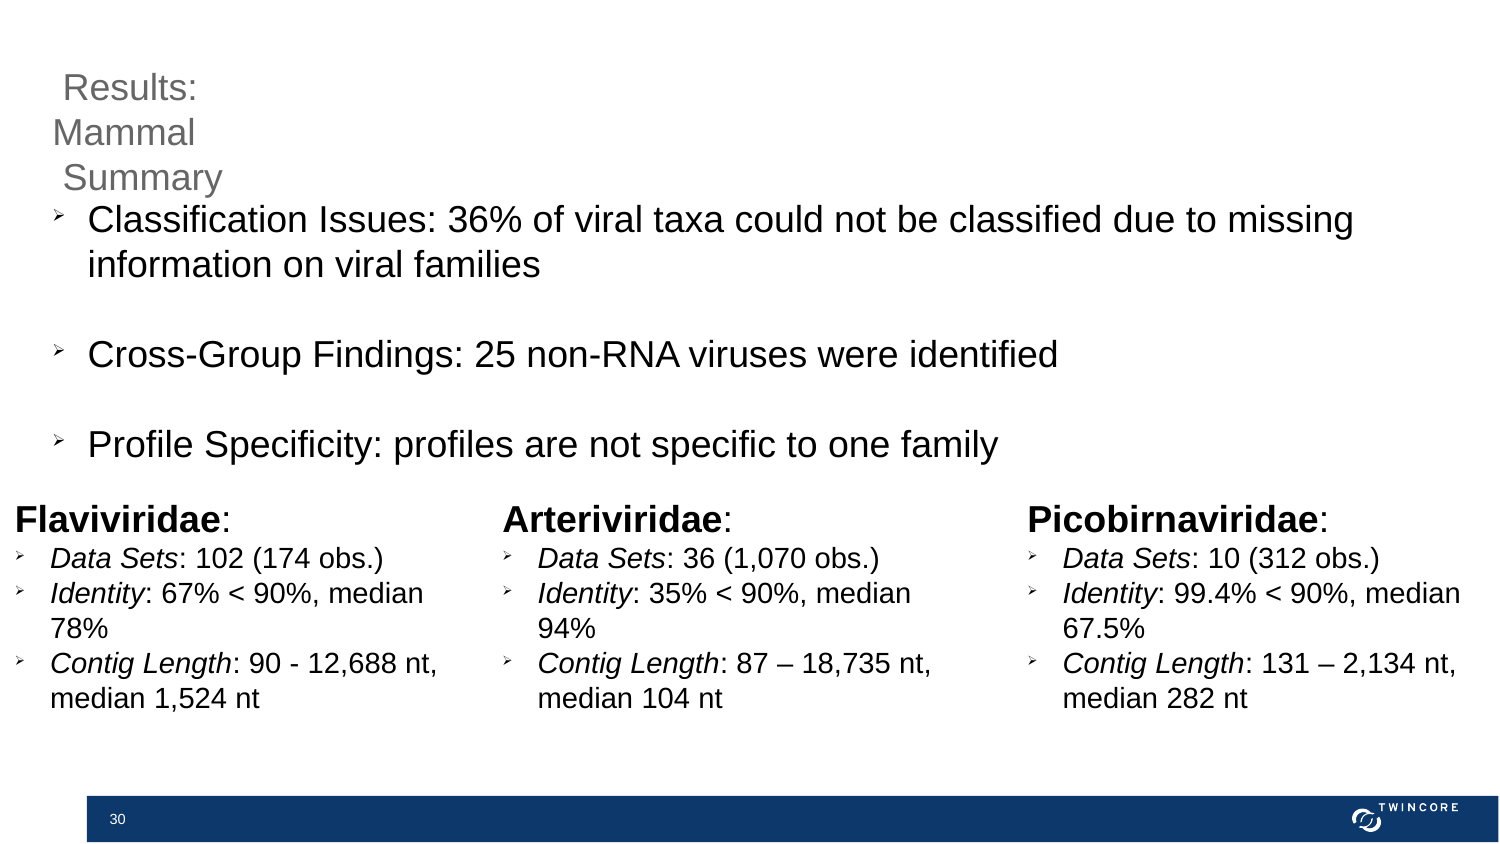

Results: Mammal
 Summary
Classification Issues: 36% of viral taxa could not be classified due to missing information on viral families

Cross-Group Findings: 25 non-RNA viruses were identified

Profile Specificity: profiles are not specific to one family
Flaviviridae:
Data Sets: 102 (174 obs.)
Identity: 67% < 90%, median 78%
Contig Length: 90 - 12,688 nt, median 1,524 nt
Arteriviridae:
Data Sets: 36 (1,070 obs.)
Identity: 35% < 90%, median 94%
Contig Length: 87 – 18,735 nt, median 104 nt
Picobirnaviridae:
Data Sets: 10 (312 obs.)
Identity: 99.4% < 90%, median 67.5%
Contig Length: 131 – 2,134 nt, median 282 nt